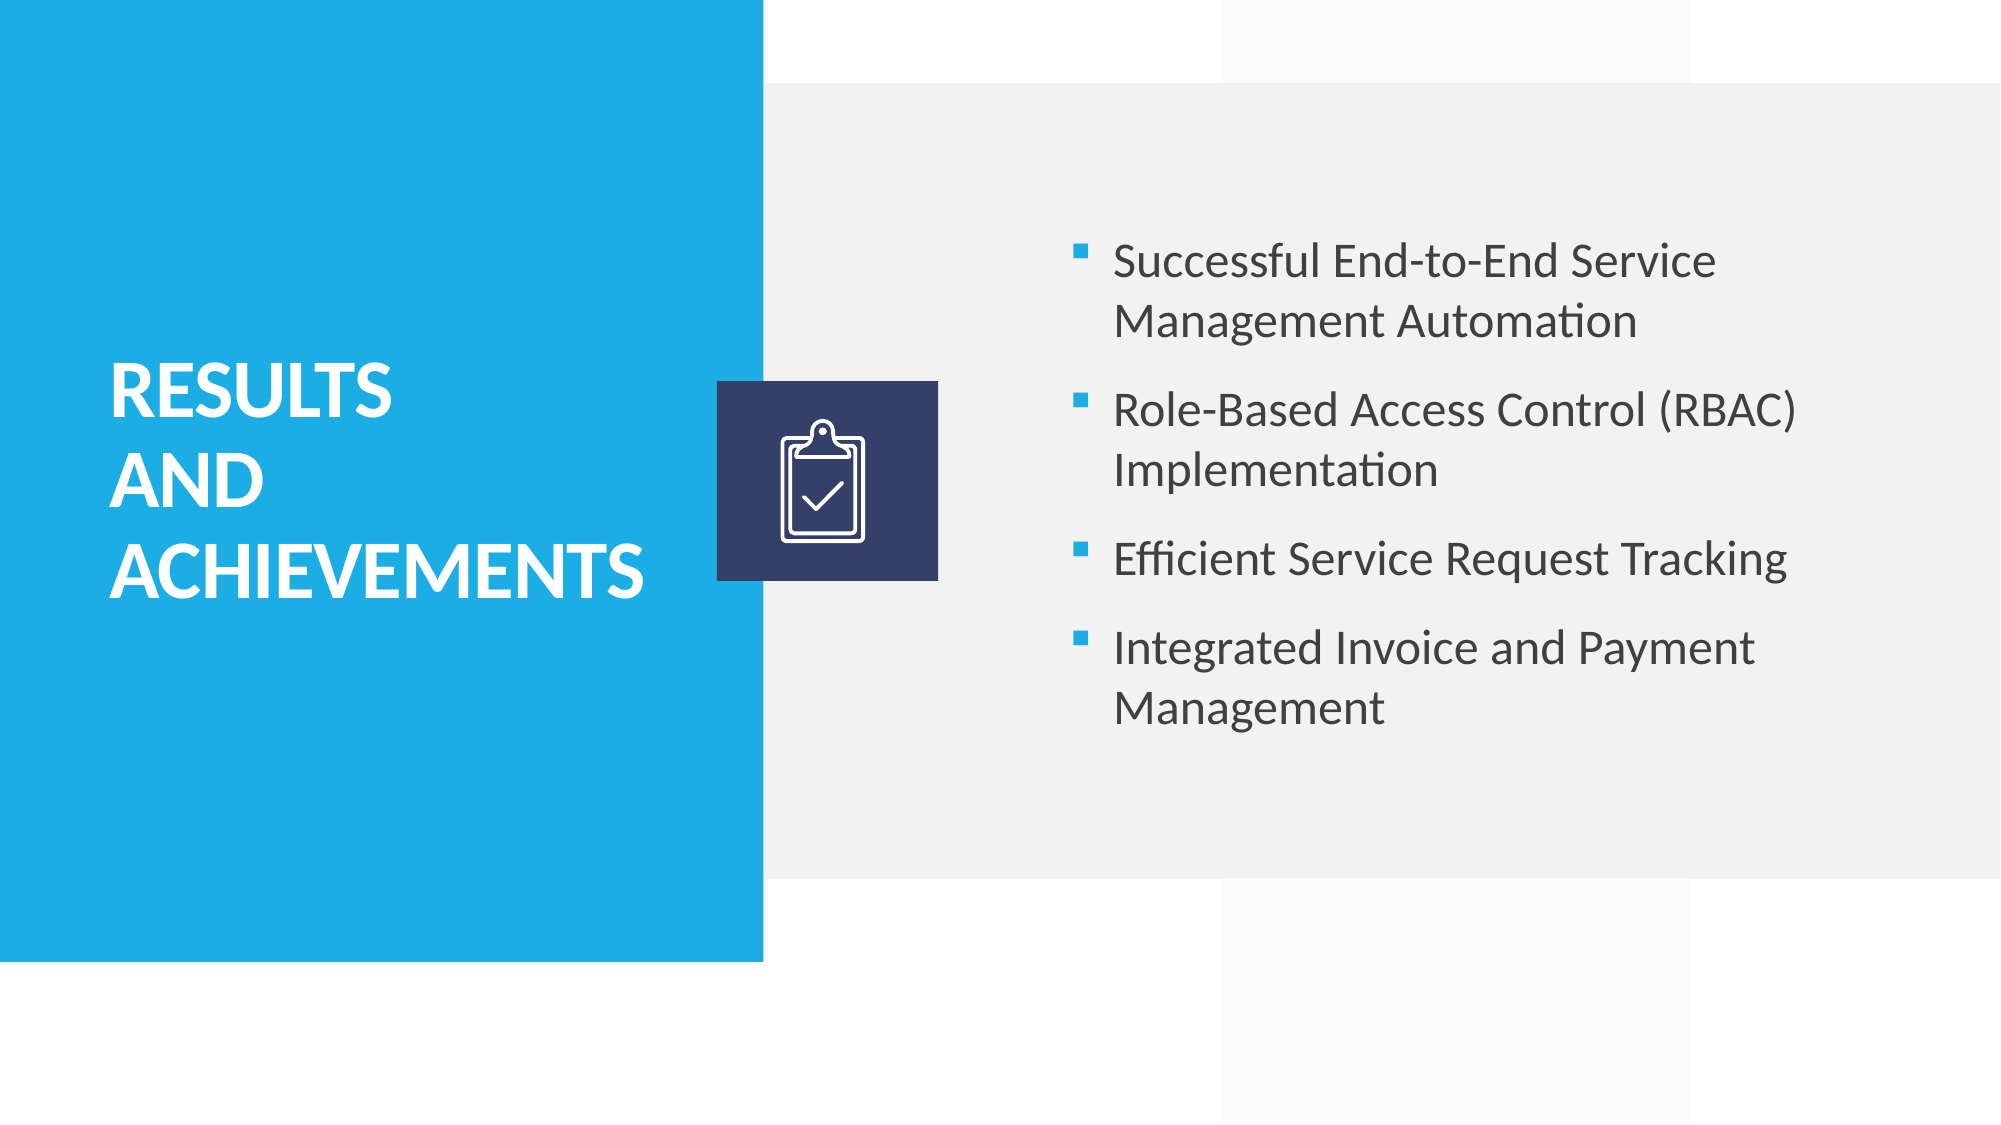

Successful End-to-End Service Management Automation
Role-Based Access Control (RBAC) Implementation
Efficient Service Request Tracking
Integrated Invoice and Payment Management
# RESULTS AND ACHIEVEMENTS